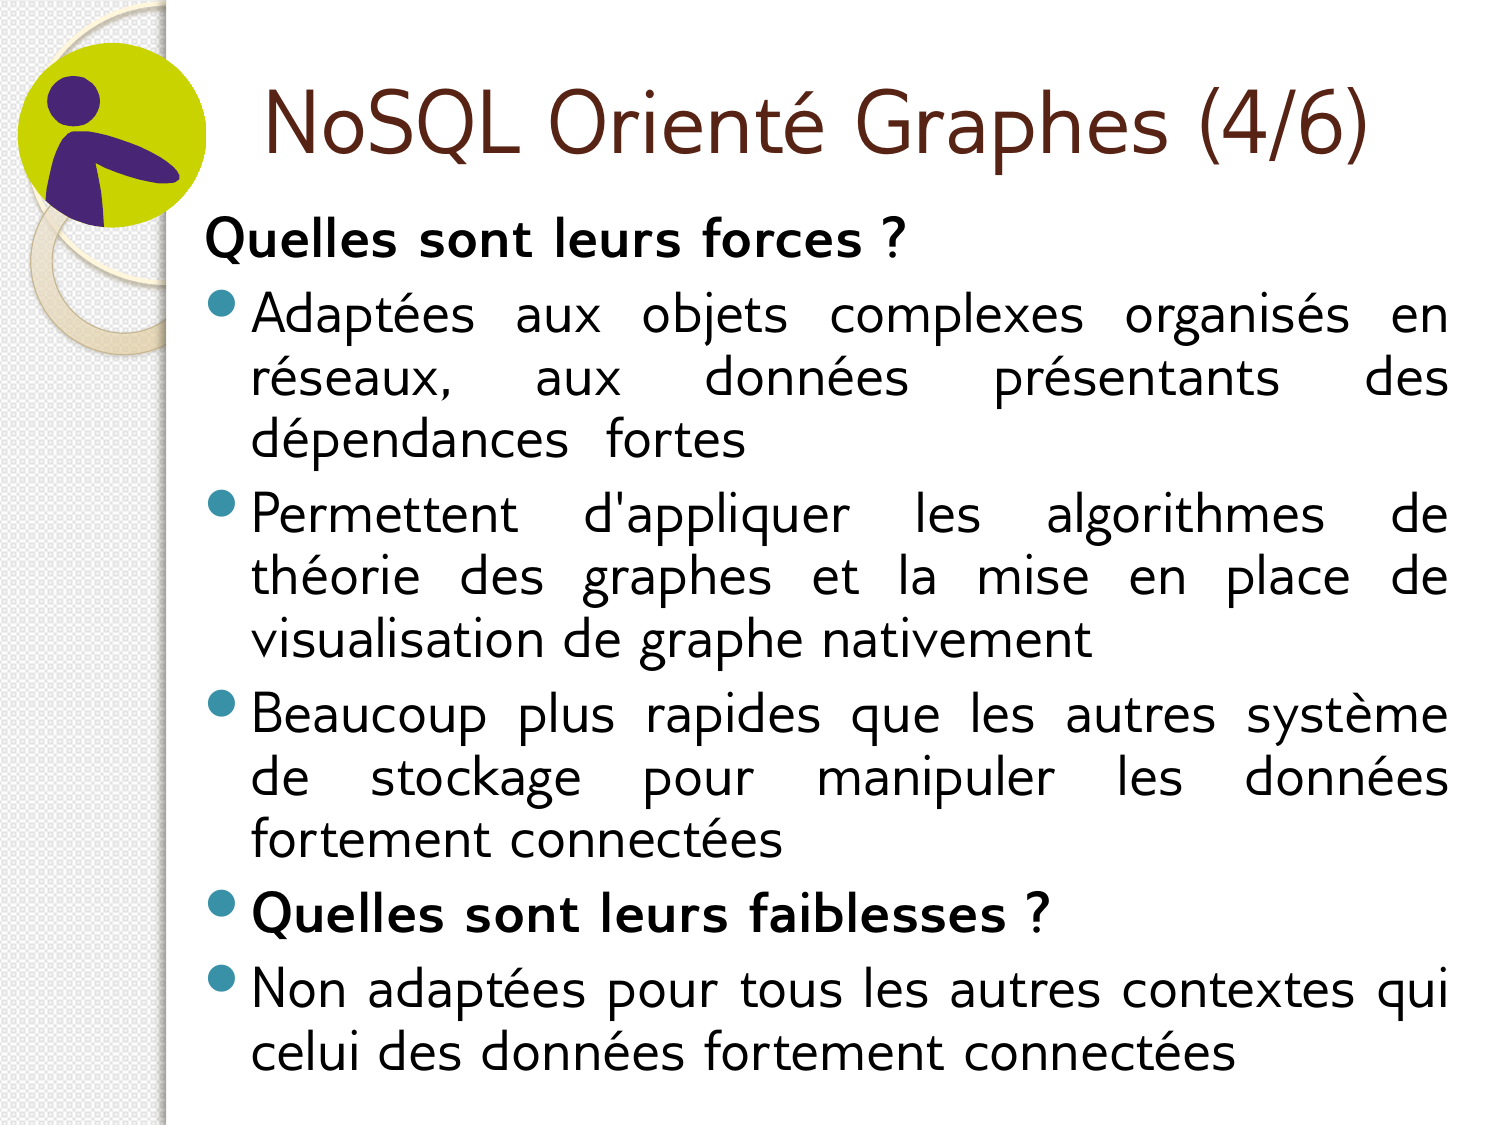

# NoSQL Orienté Graphes (4/6)
Quelles sont leurs forces ?
Adaptées aux objets complexes organisés en réseaux, aux données présentants des dépendances  fortes
Permettent d'appliquer les algorithmes de théorie des graphes et la mise en place de visualisation de graphe nativement
Beaucoup plus rapides que les autres système de stockage pour manipuler les données fortement connectées
Quelles sont leurs faiblesses ?
Non adaptées pour tous les autres contextes qui celui des données fortement connectées